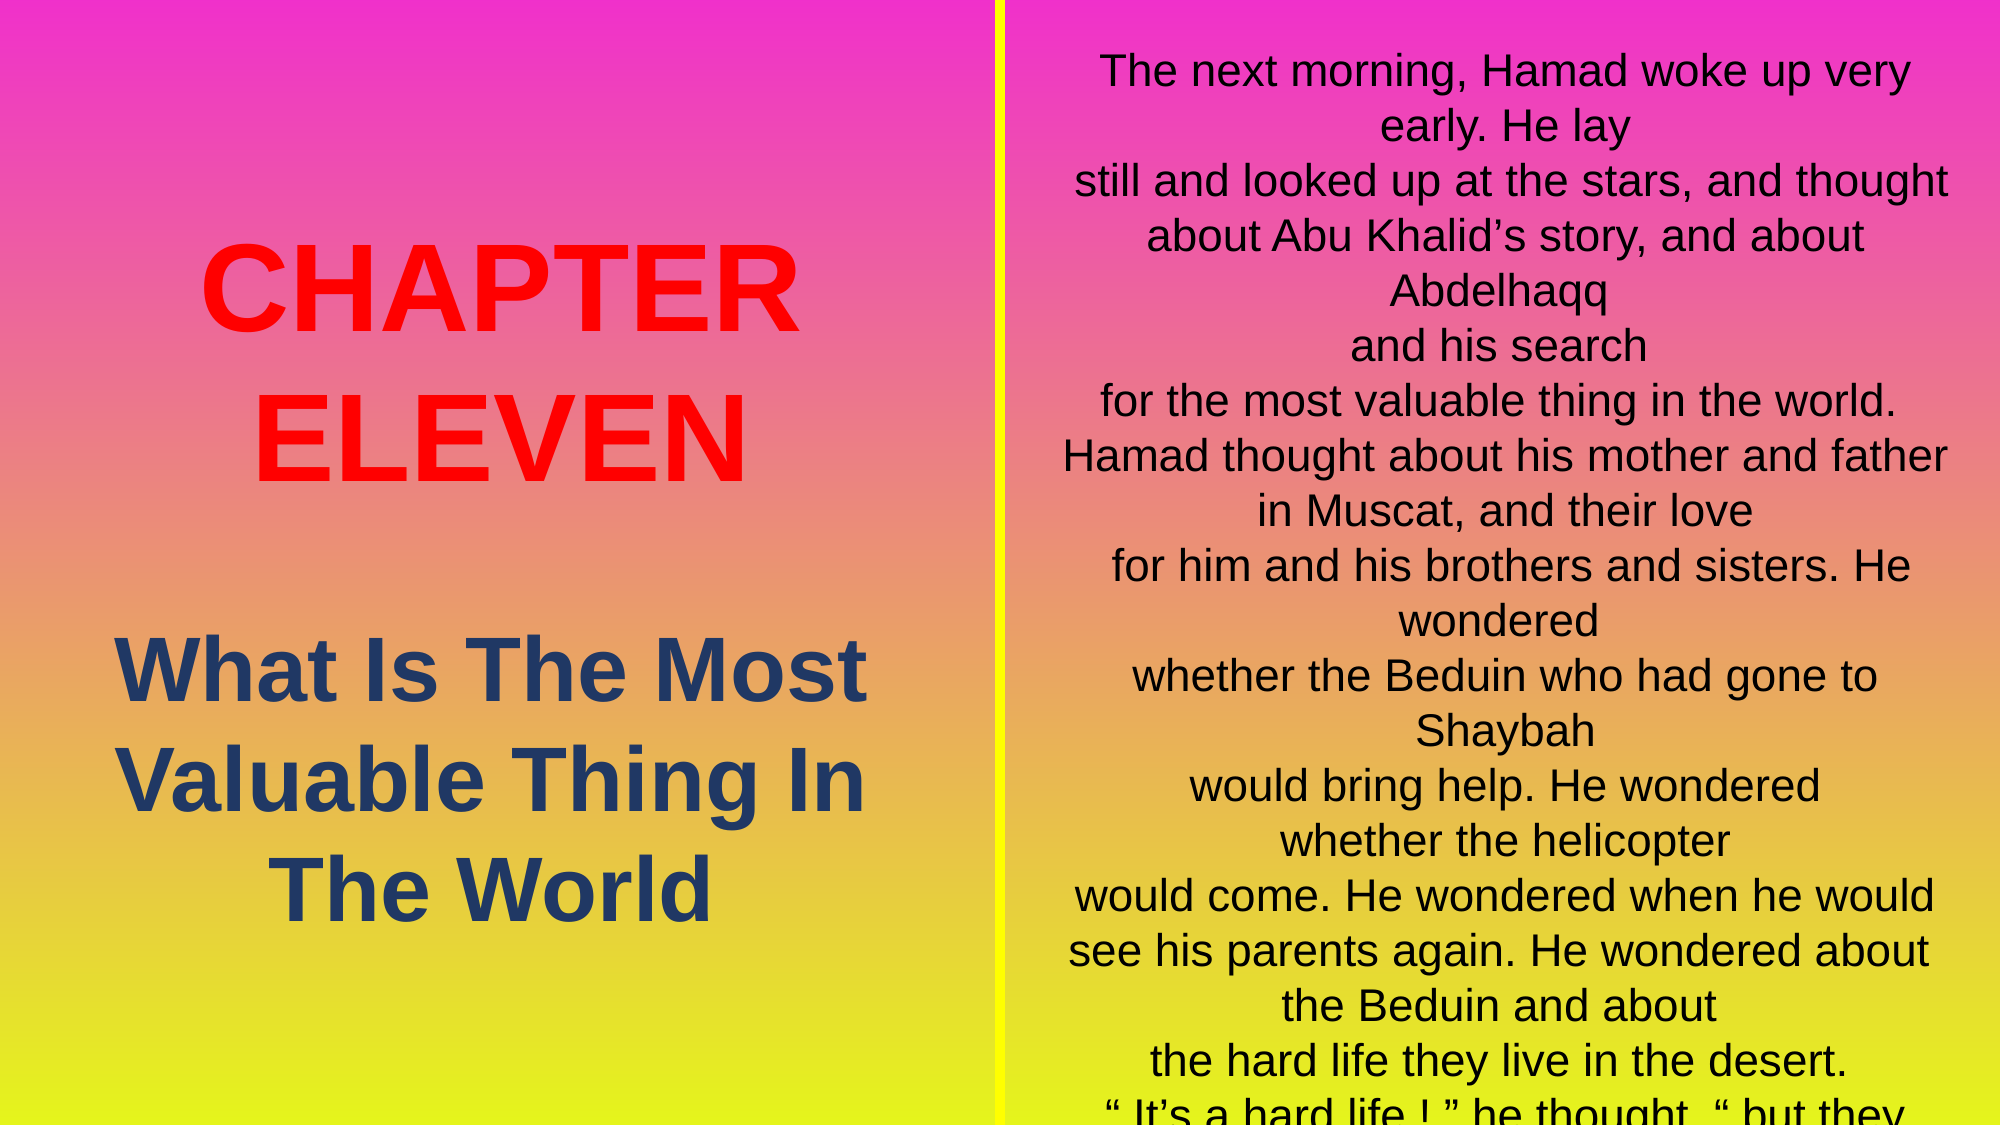

The next morning, Hamad woke up very early. He lay
 still and looked up at the stars, and thought about Abu Khalid’s story, and about Abdelhaqq
and his search
for the most valuable thing in the world.
Hamad thought about his mother and father
in Muscat, and their love
 for him and his brothers and sisters. He wondered
whether the Beduin who had gone to Shaybah
 would bring help. He wondered
whether the helicopter
 would come. He wondered when he would
see his parents again. He wondered about
the Beduin and about
the hard life they live in the desert.
“ It’s a hard life !,” he thought, “ but they seem
 to be happy with it. What is the secret of such happiness?”He wondered about all these
questions and many others.

CHAPTER ELEVEN

What Is The Most Valuable Thing In The World